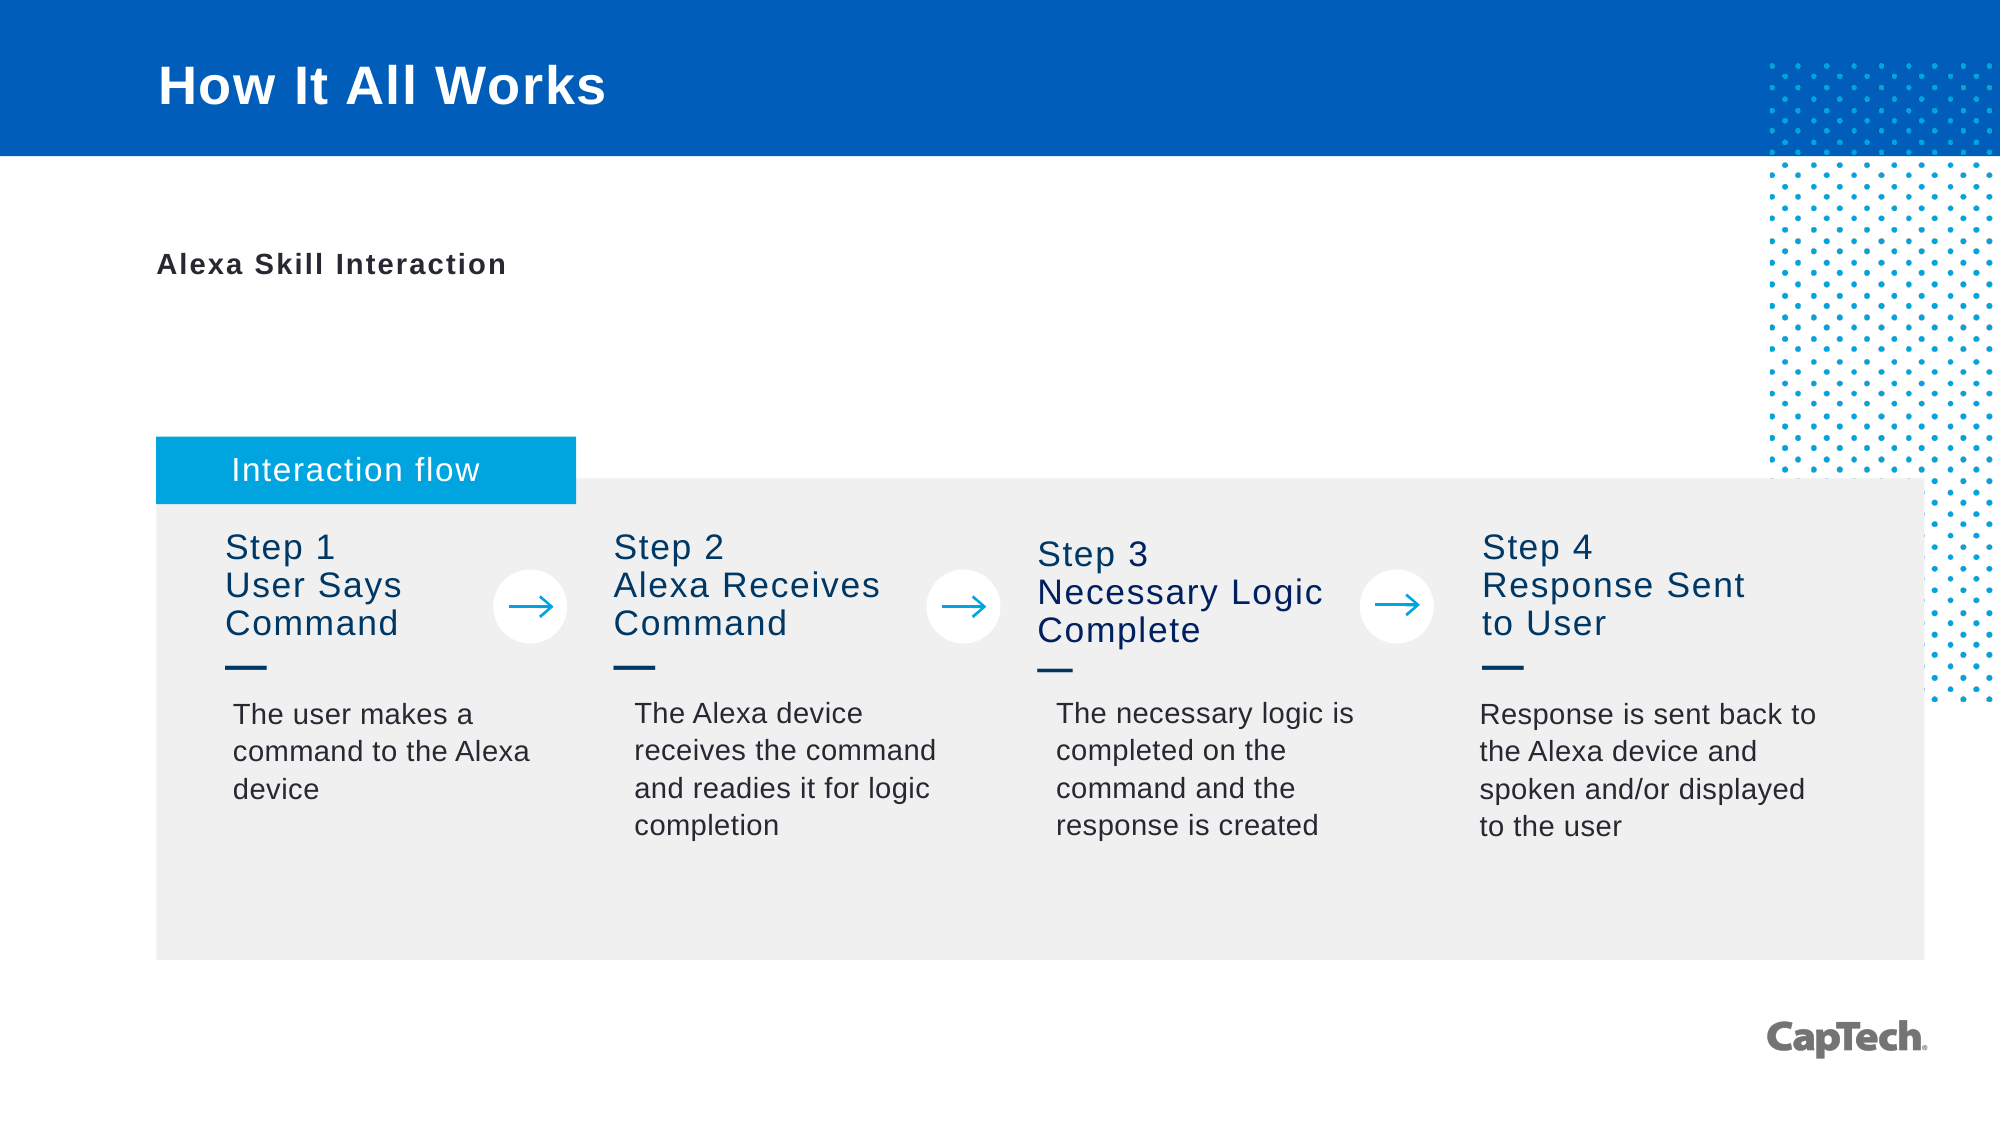

# How It All Works
Alexa Skill Interaction
Step 1 
User Says Command
—

Step 2
Alexa Receives Command
—

Step 3
Necessary Logic Complete
—

Step 4
Response Sent to User
—
Interaction flow

The Alexa device receives the command and readies it for logic completion
The necessary logic is completed on the command and the response is created
Response is sent back to the Alexa device and spoken and/or displayed to the user
The user makes a command to the Alexa device